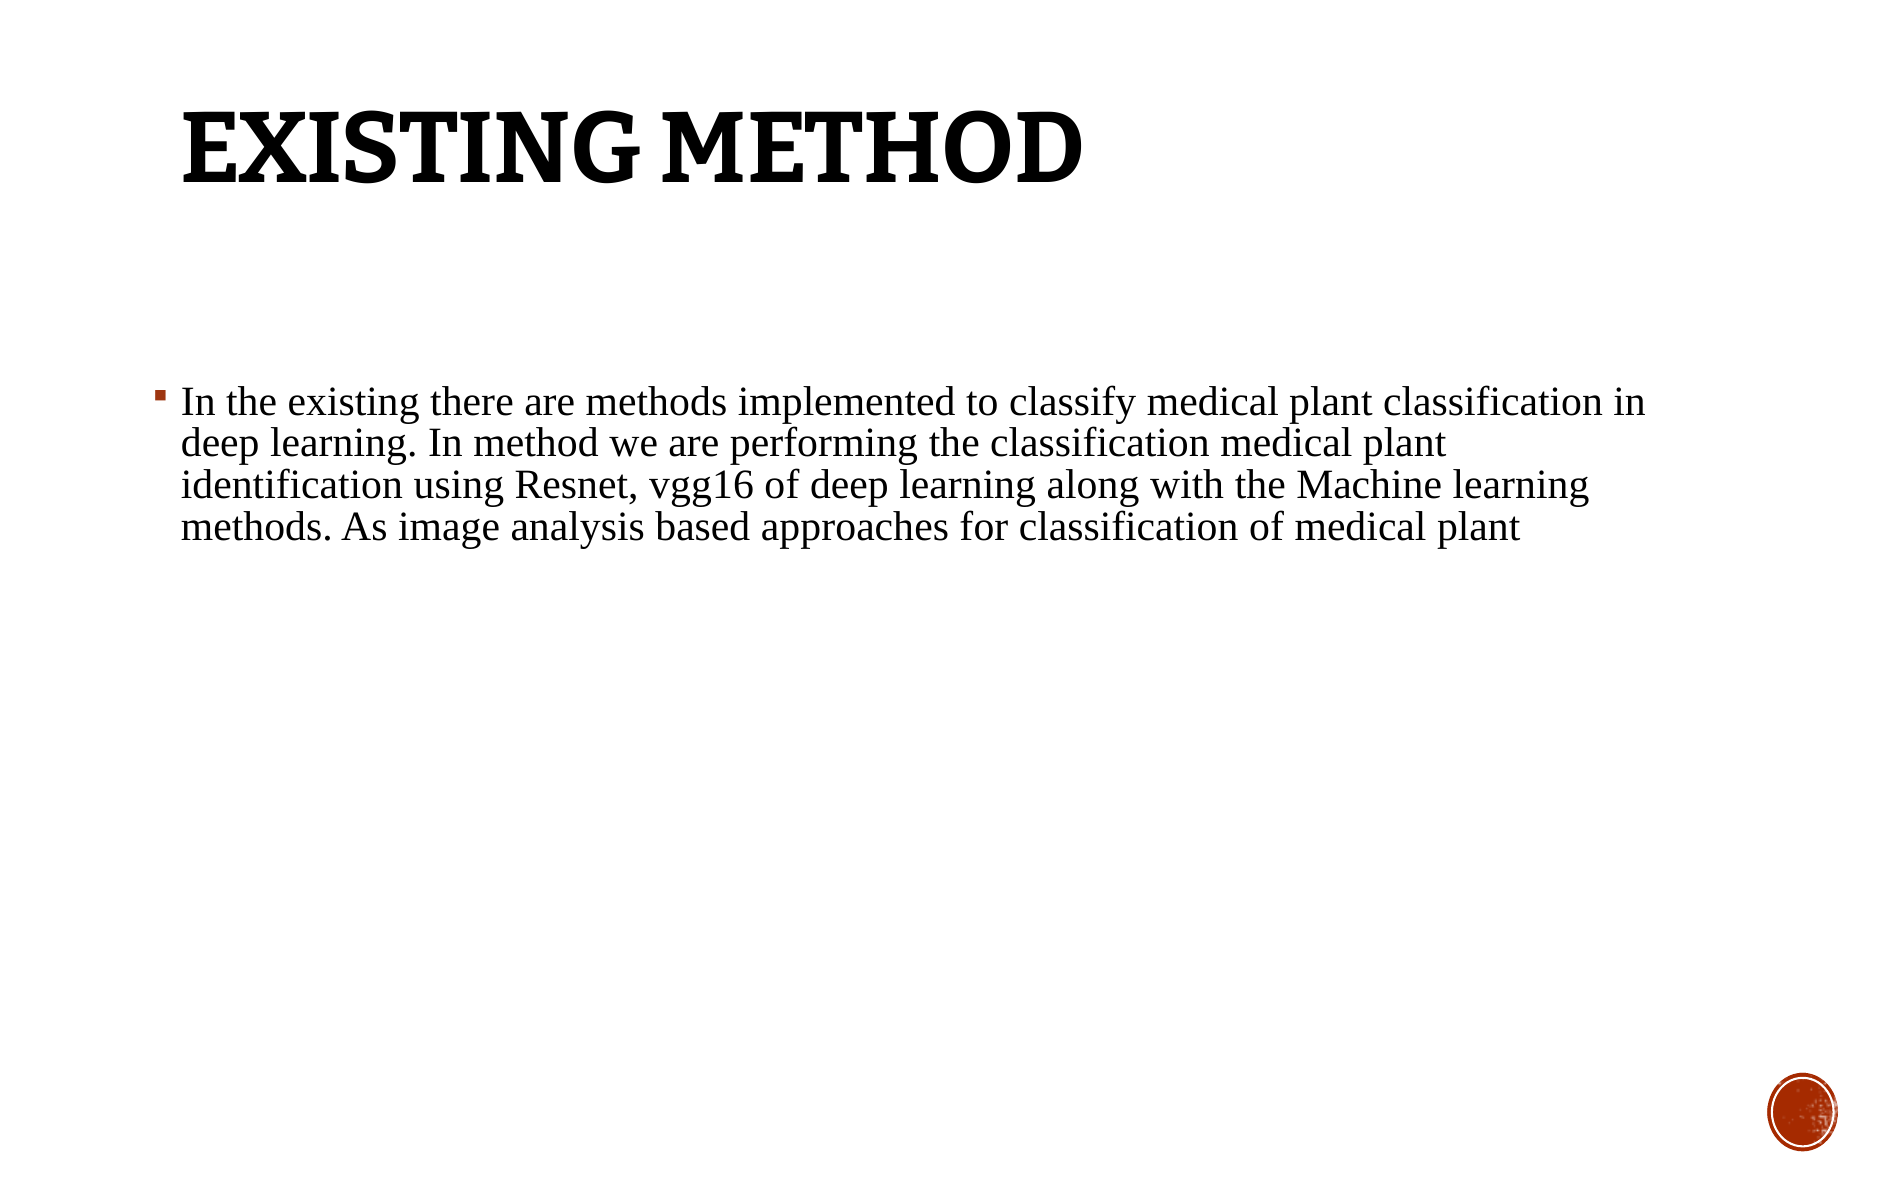

Existing method
In the existing there are methods implemented to classify medical plant classification in deep learning. In method we are performing the classification medical plant identification using Resnet, vgg16 of deep learning along with the Machine learning methods. As image analysis based approaches for classification of medical plant